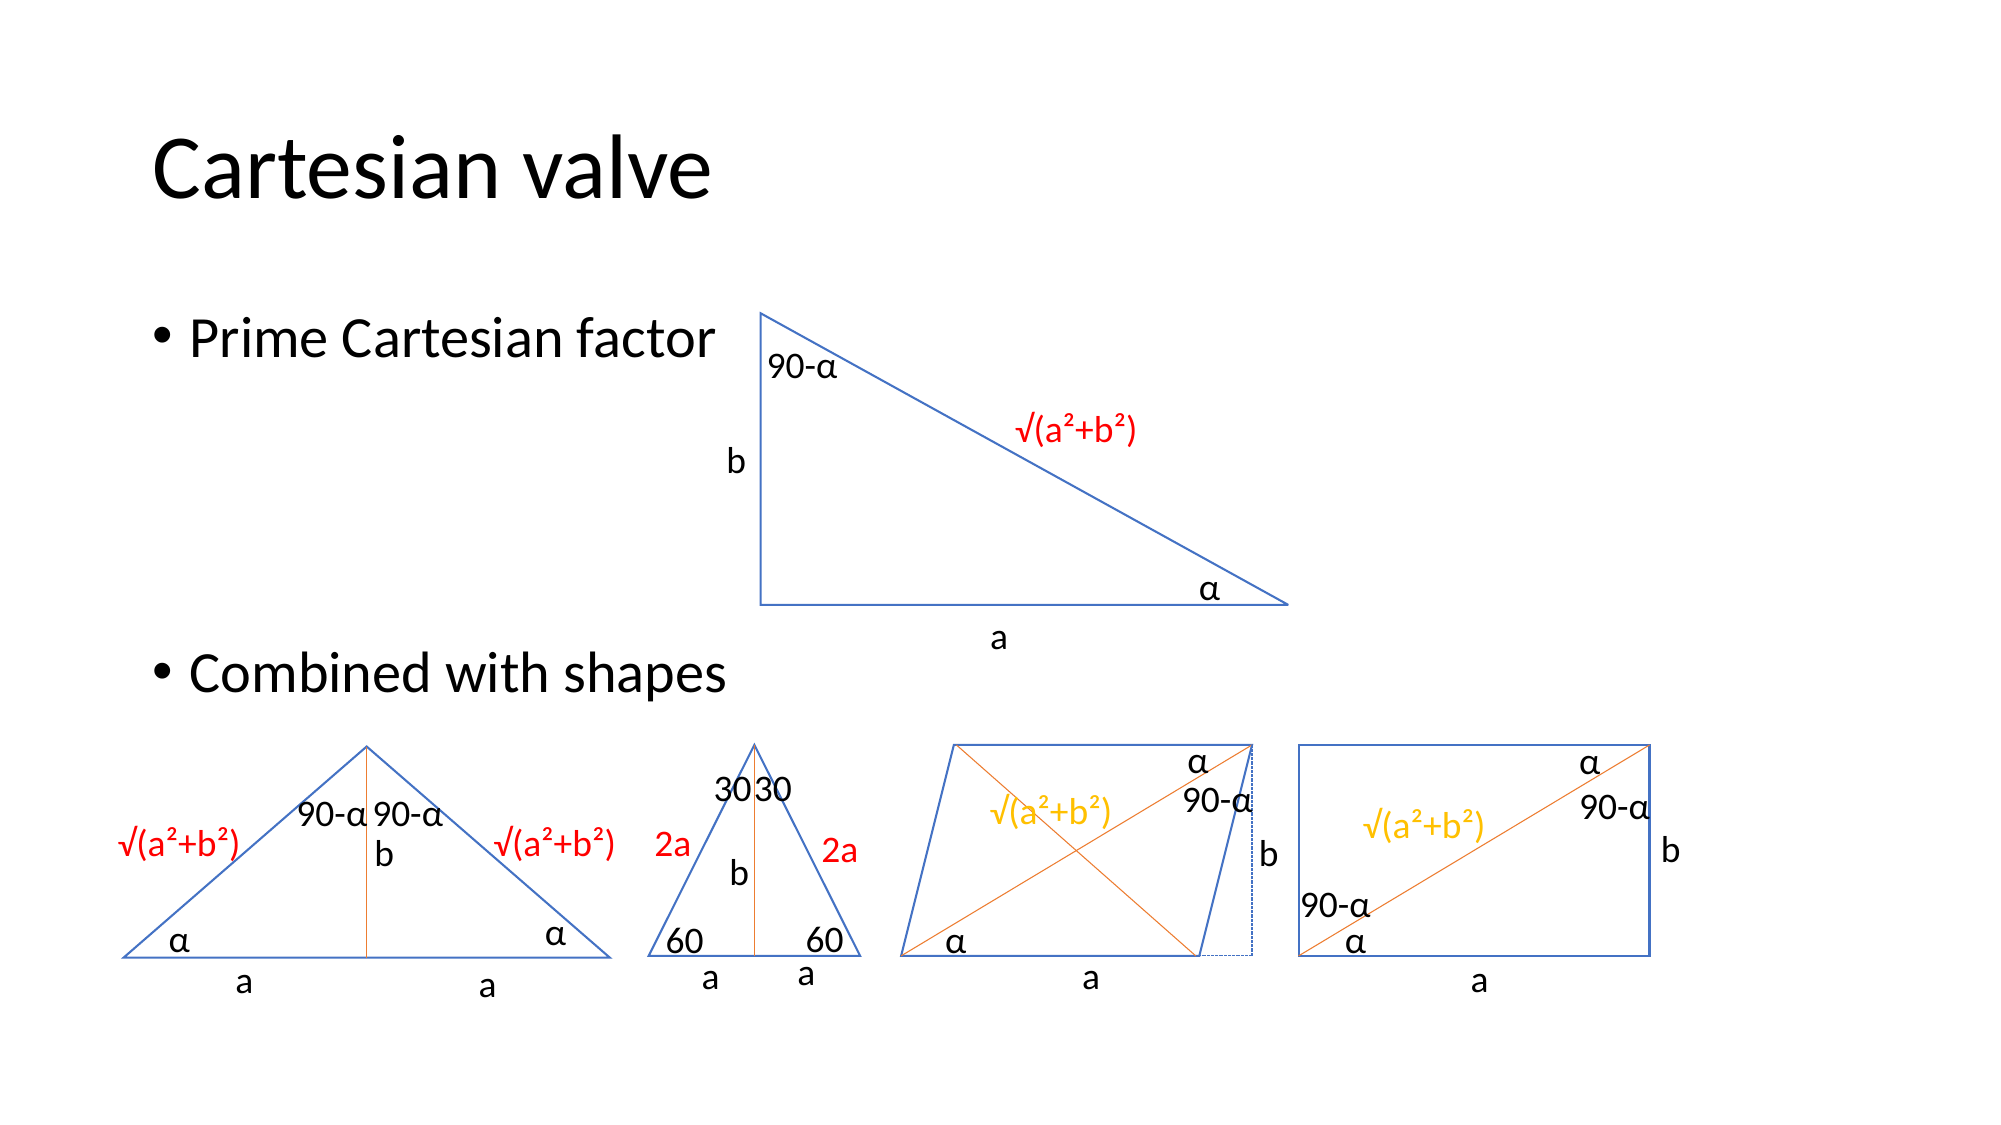

# Cartesian valve
Prime Cartesian factor

Combined with shapes

90-α
√(a²+b²)
b
α
a
α

90-α
√(a²+b²)
b
α
a
α

90-α
√(a²+b²)
b
90-α
α
a

30
30
2a
2a
b
60
60
a
a

90-α
90-α
√(a²+b²)
√(a²+b²)
b
α
α
a
a